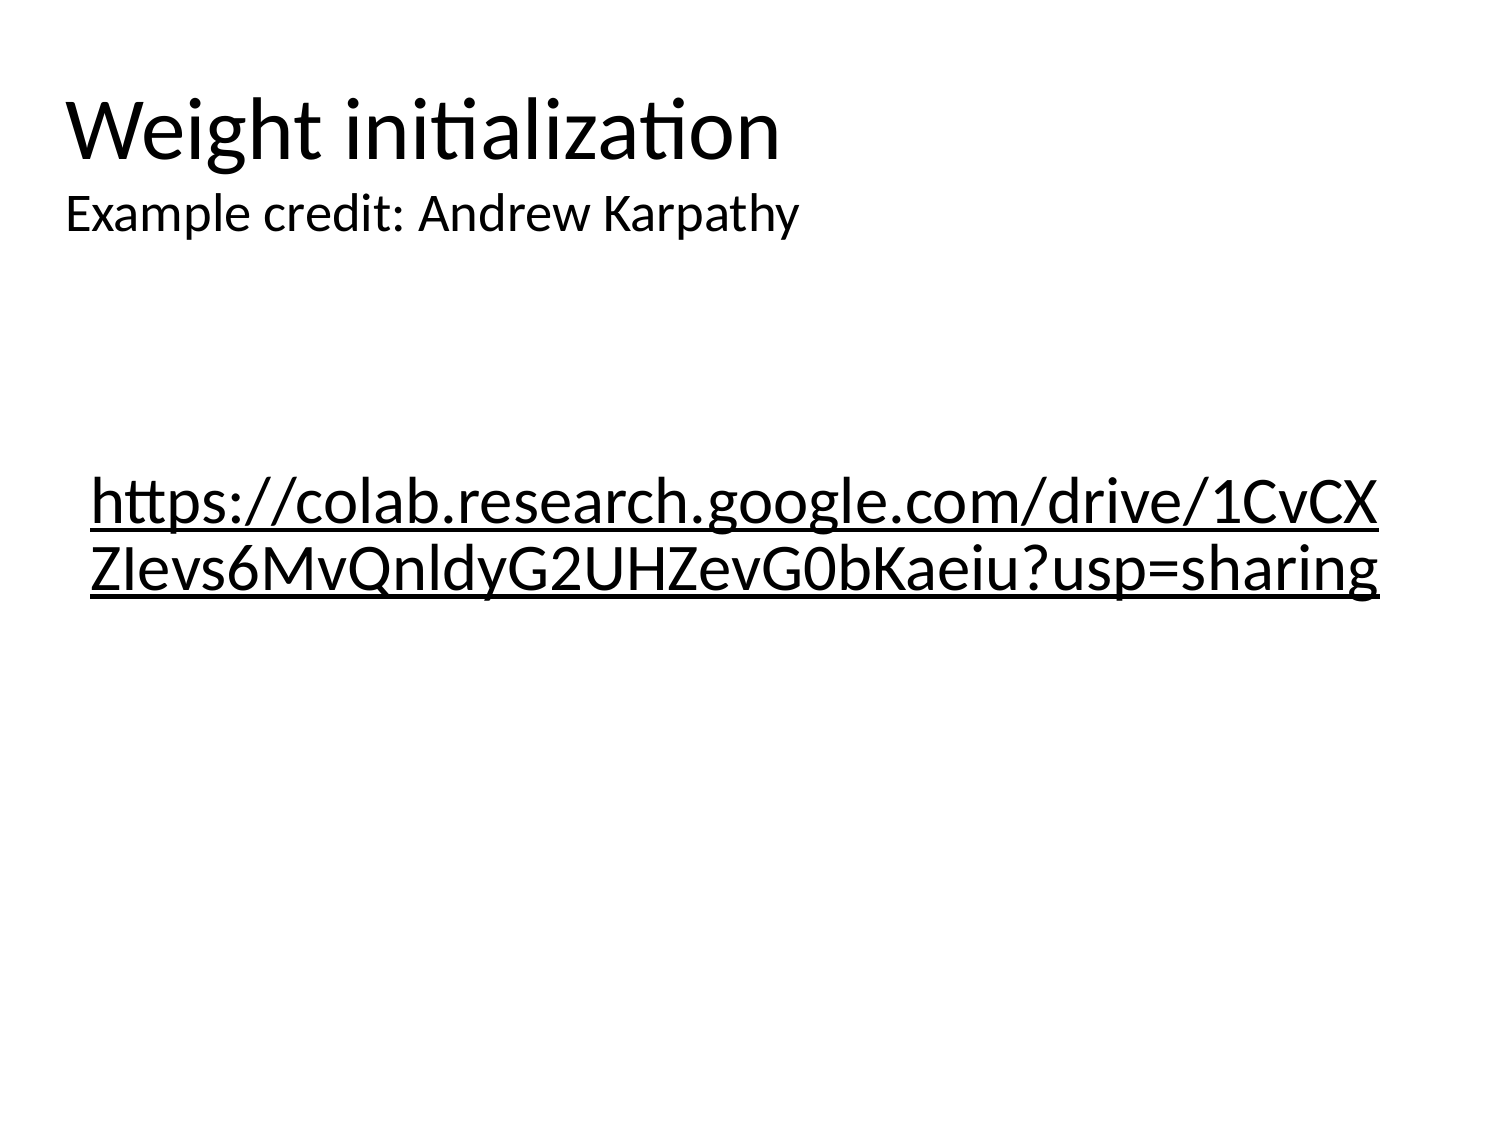

# Weight initialization Example credit: Andrew Karpathy

https://colab.research.google.com/drive/1CvCXZIevs6MvQnldyG2UHZevG0bKaeiu?usp=sharing